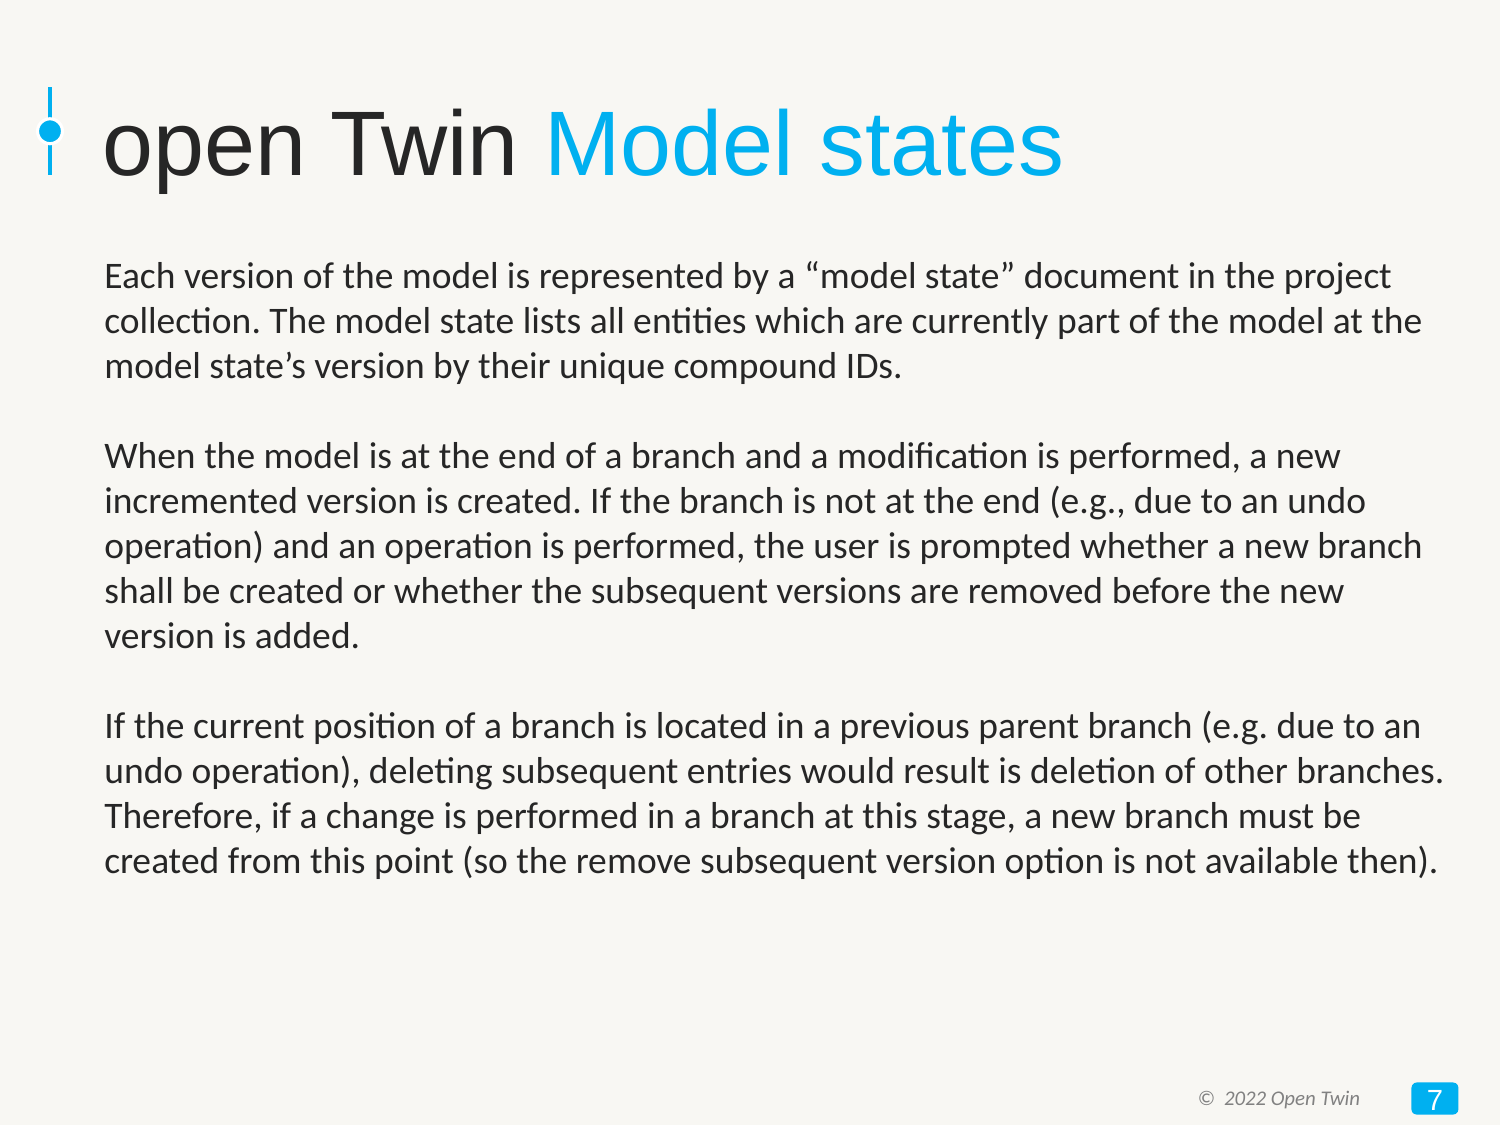

# open Twin Model states
Each version of the model is represented by a “model state” document in the project collection. The model state lists all entities which are currently part of the model at the model state’s version by their unique compound IDs.

When the model is at the end of a branch and a modification is performed, a new incremented version is created. If the branch is not at the end (e.g., due to an undo operation) and an operation is performed, the user is prompted whether a new branch shall be created or whether the subsequent versions are removed before the new version is added.

If the current position of a branch is located in a previous parent branch (e.g. due to an undo operation), deleting subsequent entries would result is deletion of other branches. Therefore, if a change is performed in a branch at this stage, a new branch must be created from this point (so the remove subsequent version option is not available then).